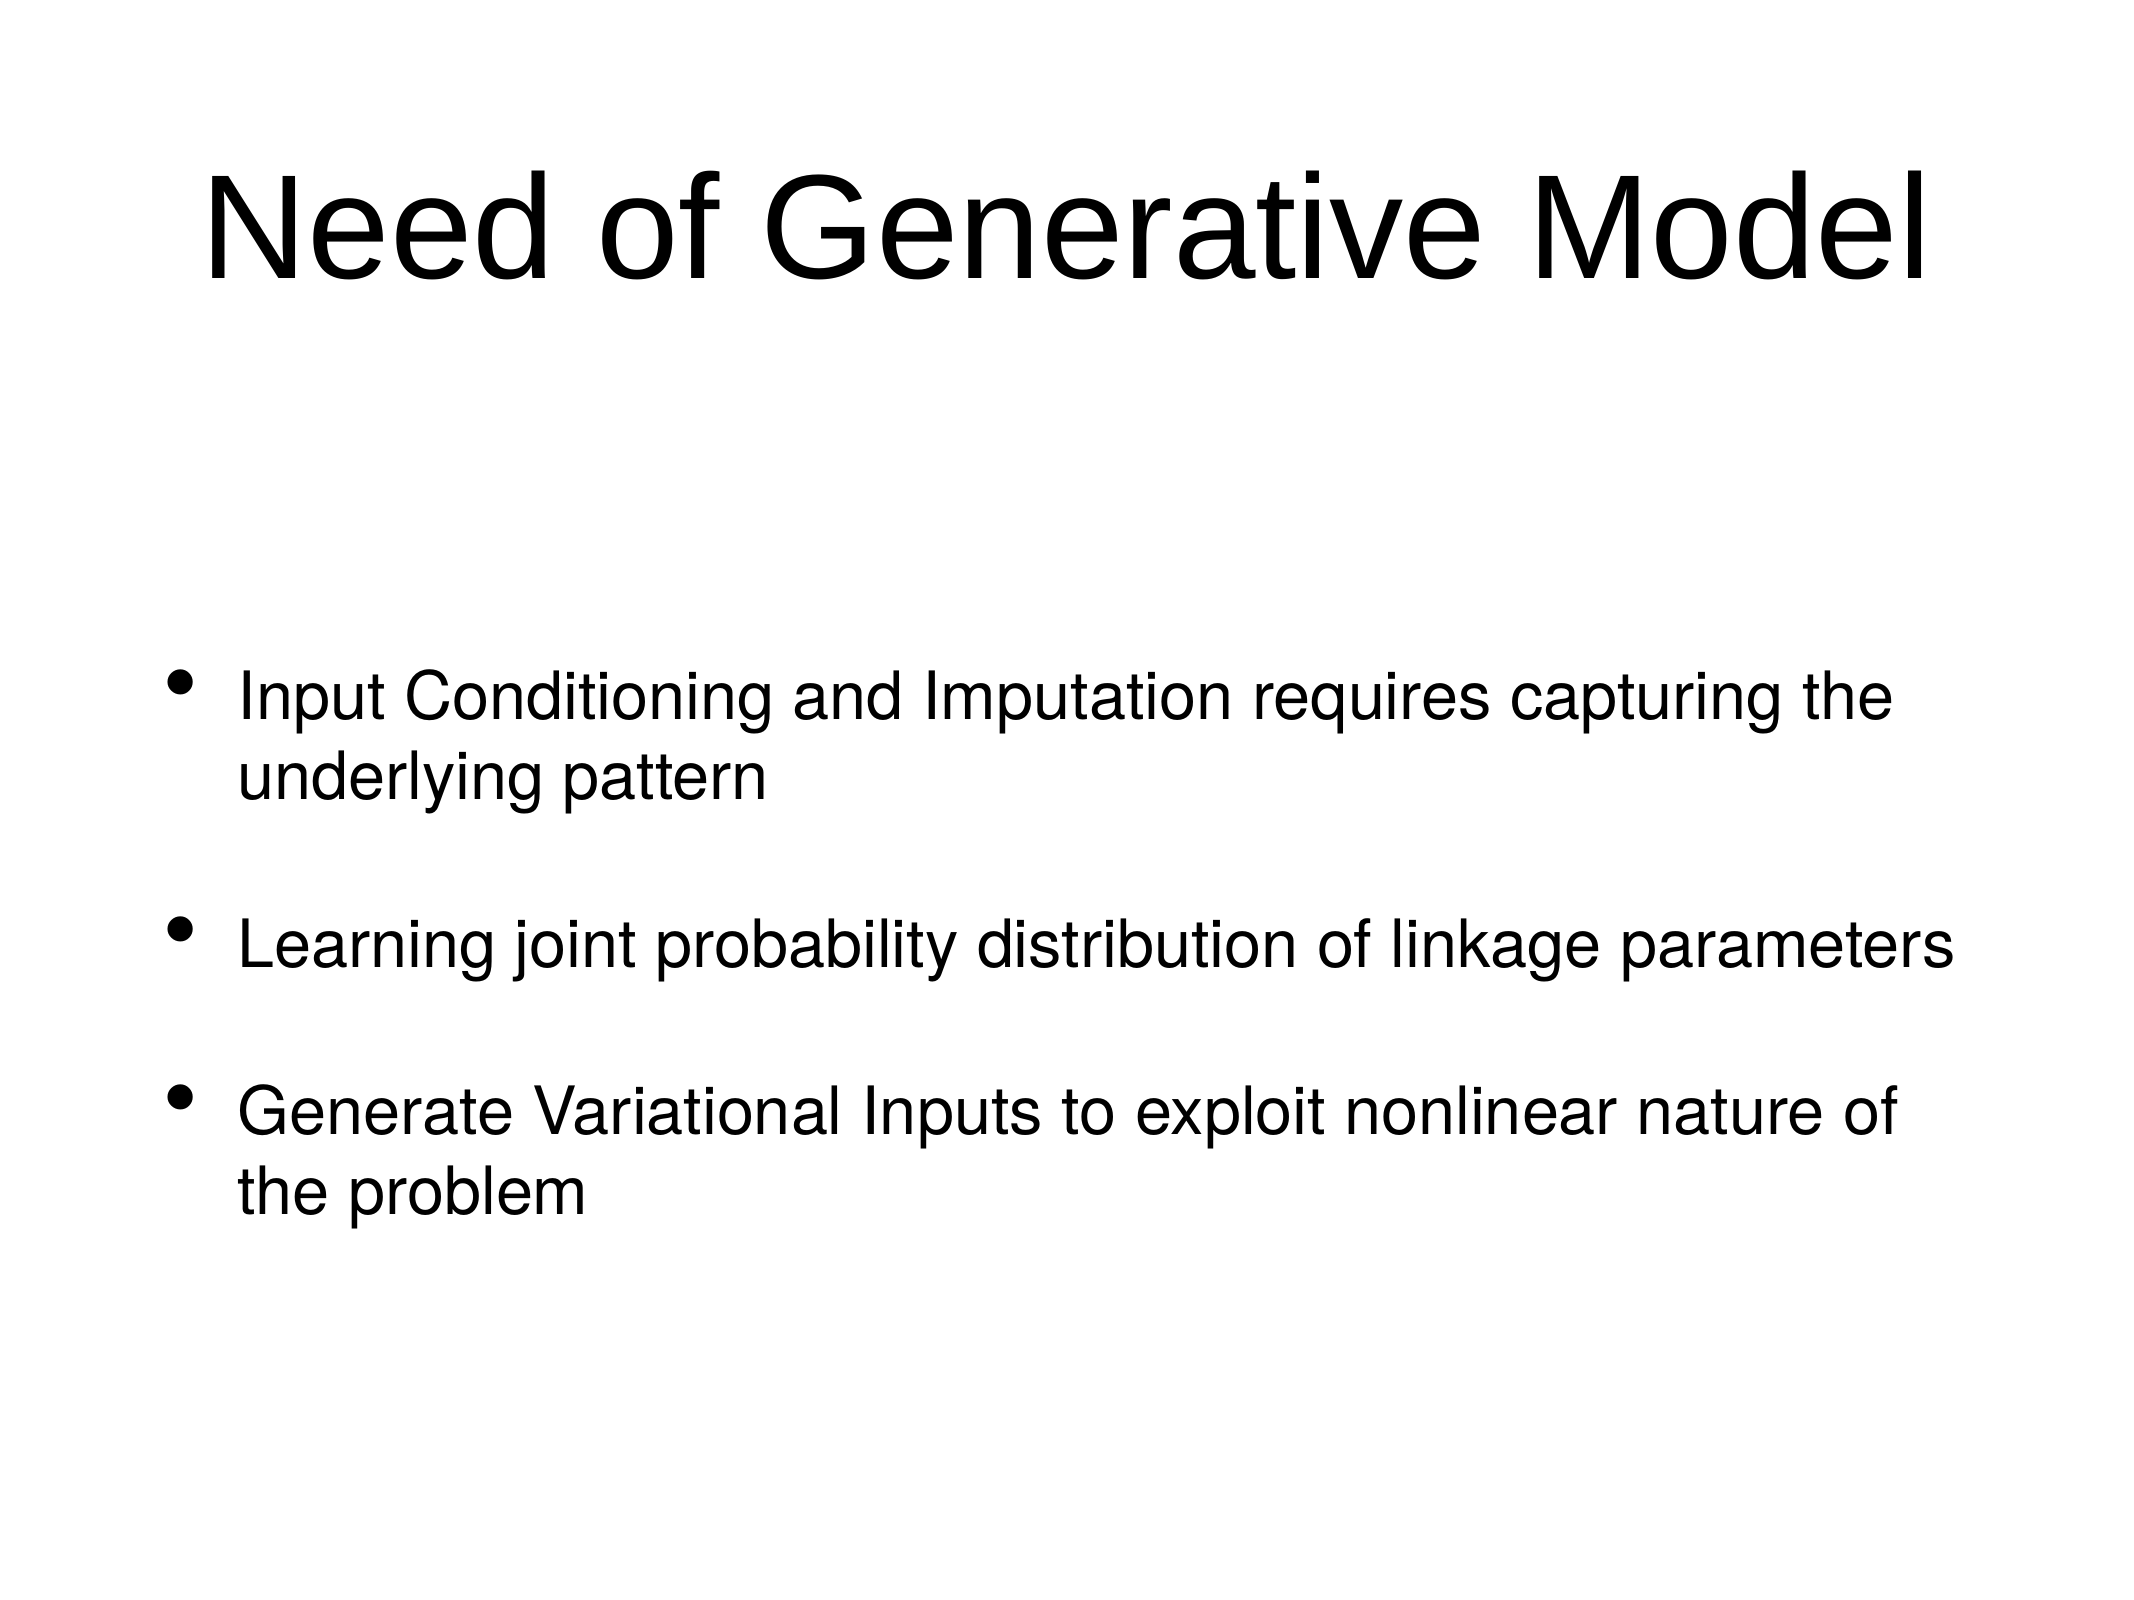

# Need of Generative Model
Input Conditioning and Imputation requires capturing the underlying pattern
Learning joint probability distribution of linkage parameters
Generate Variational Inputs to exploit nonlinear nature of the problem